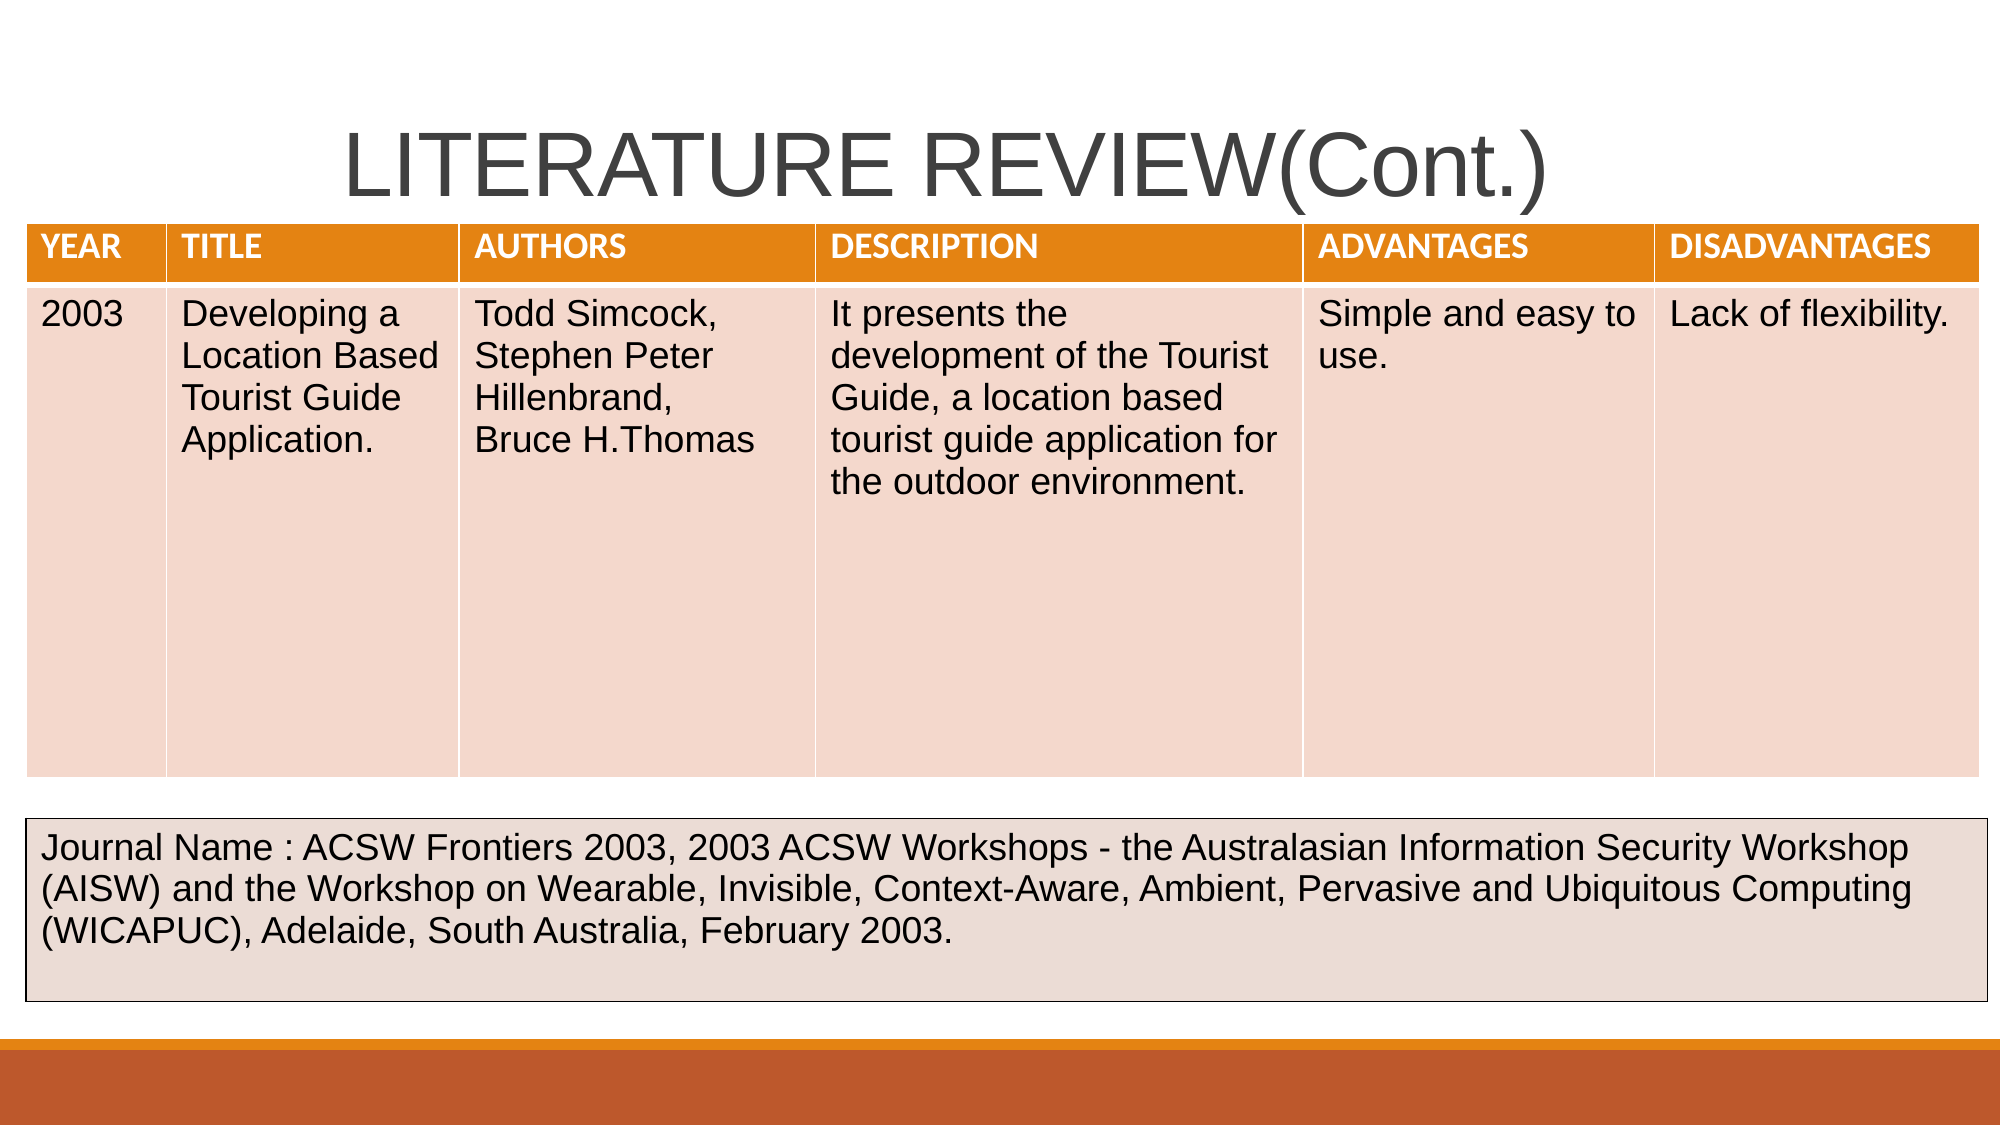

# LITERATURE REVIEW(Cont.)
| YEAR | TITLE | AUTHORS | DESCRIPTION | ADVANTAGES | DISADVANTAGES |
| --- | --- | --- | --- | --- | --- |
| 2003 | Developing a Location Based Tourist Guide Application. | Todd Simcock, Stephen Peter Hillenbrand, Bruce H.Thomas | It presents the development of the Tourist Guide, a location based tourist guide application for the outdoor environment. | Simple and easy to use. | Lack of flexibility. |
| Journal Name : ACSW Frontiers 2003, 2003 ACSW Workshops - the Australasian Information Security Workshop (AISW) and the Workshop on Wearable, Invisible, Context-Aware, Ambient, Pervasive and Ubiquitous Computing (WICAPUC), Adelaide, South Australia, February 2003. |
| --- |